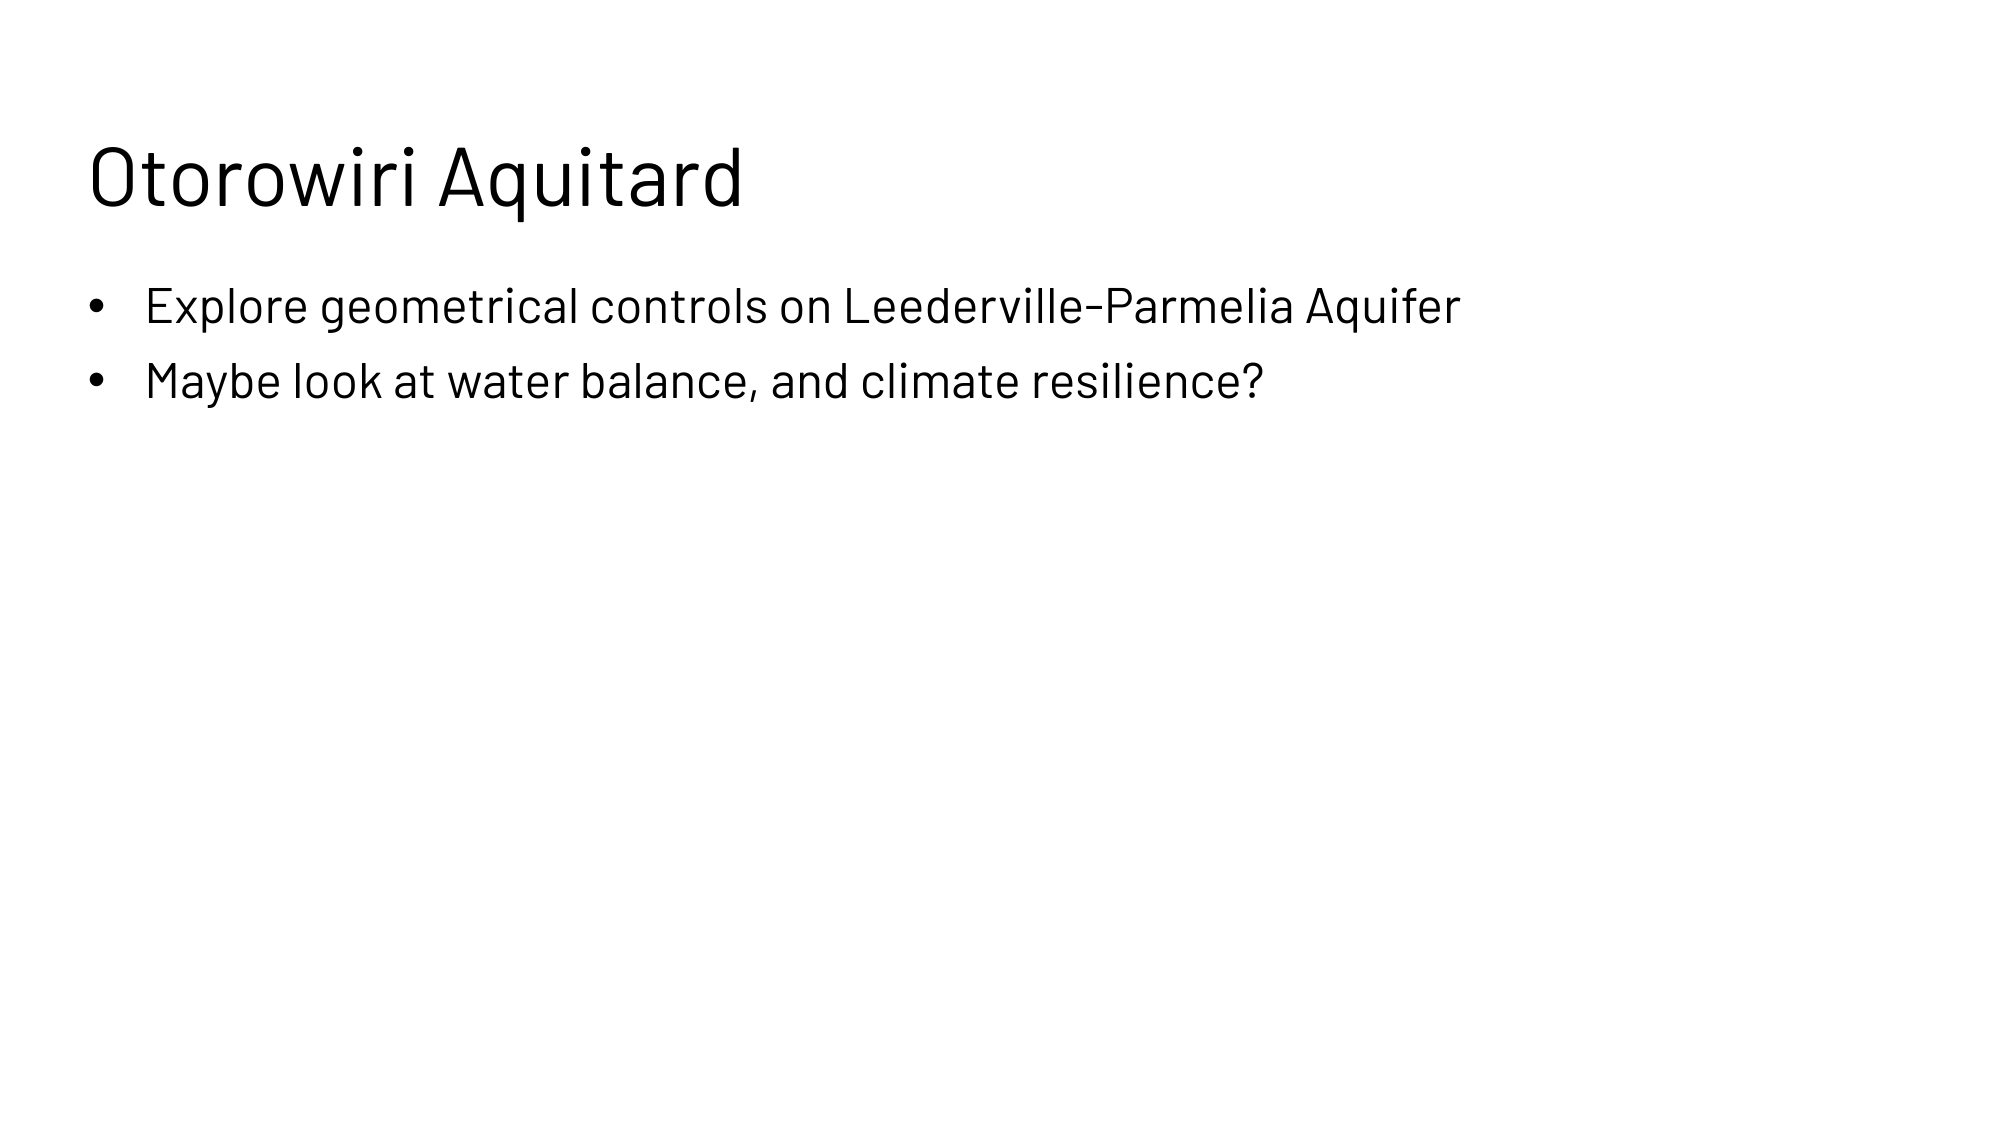

# Otorowiri Aquitard
Explore geometrical controls on Leederville-Parmelia Aquifer
Maybe look at water balance, and climate resilience?